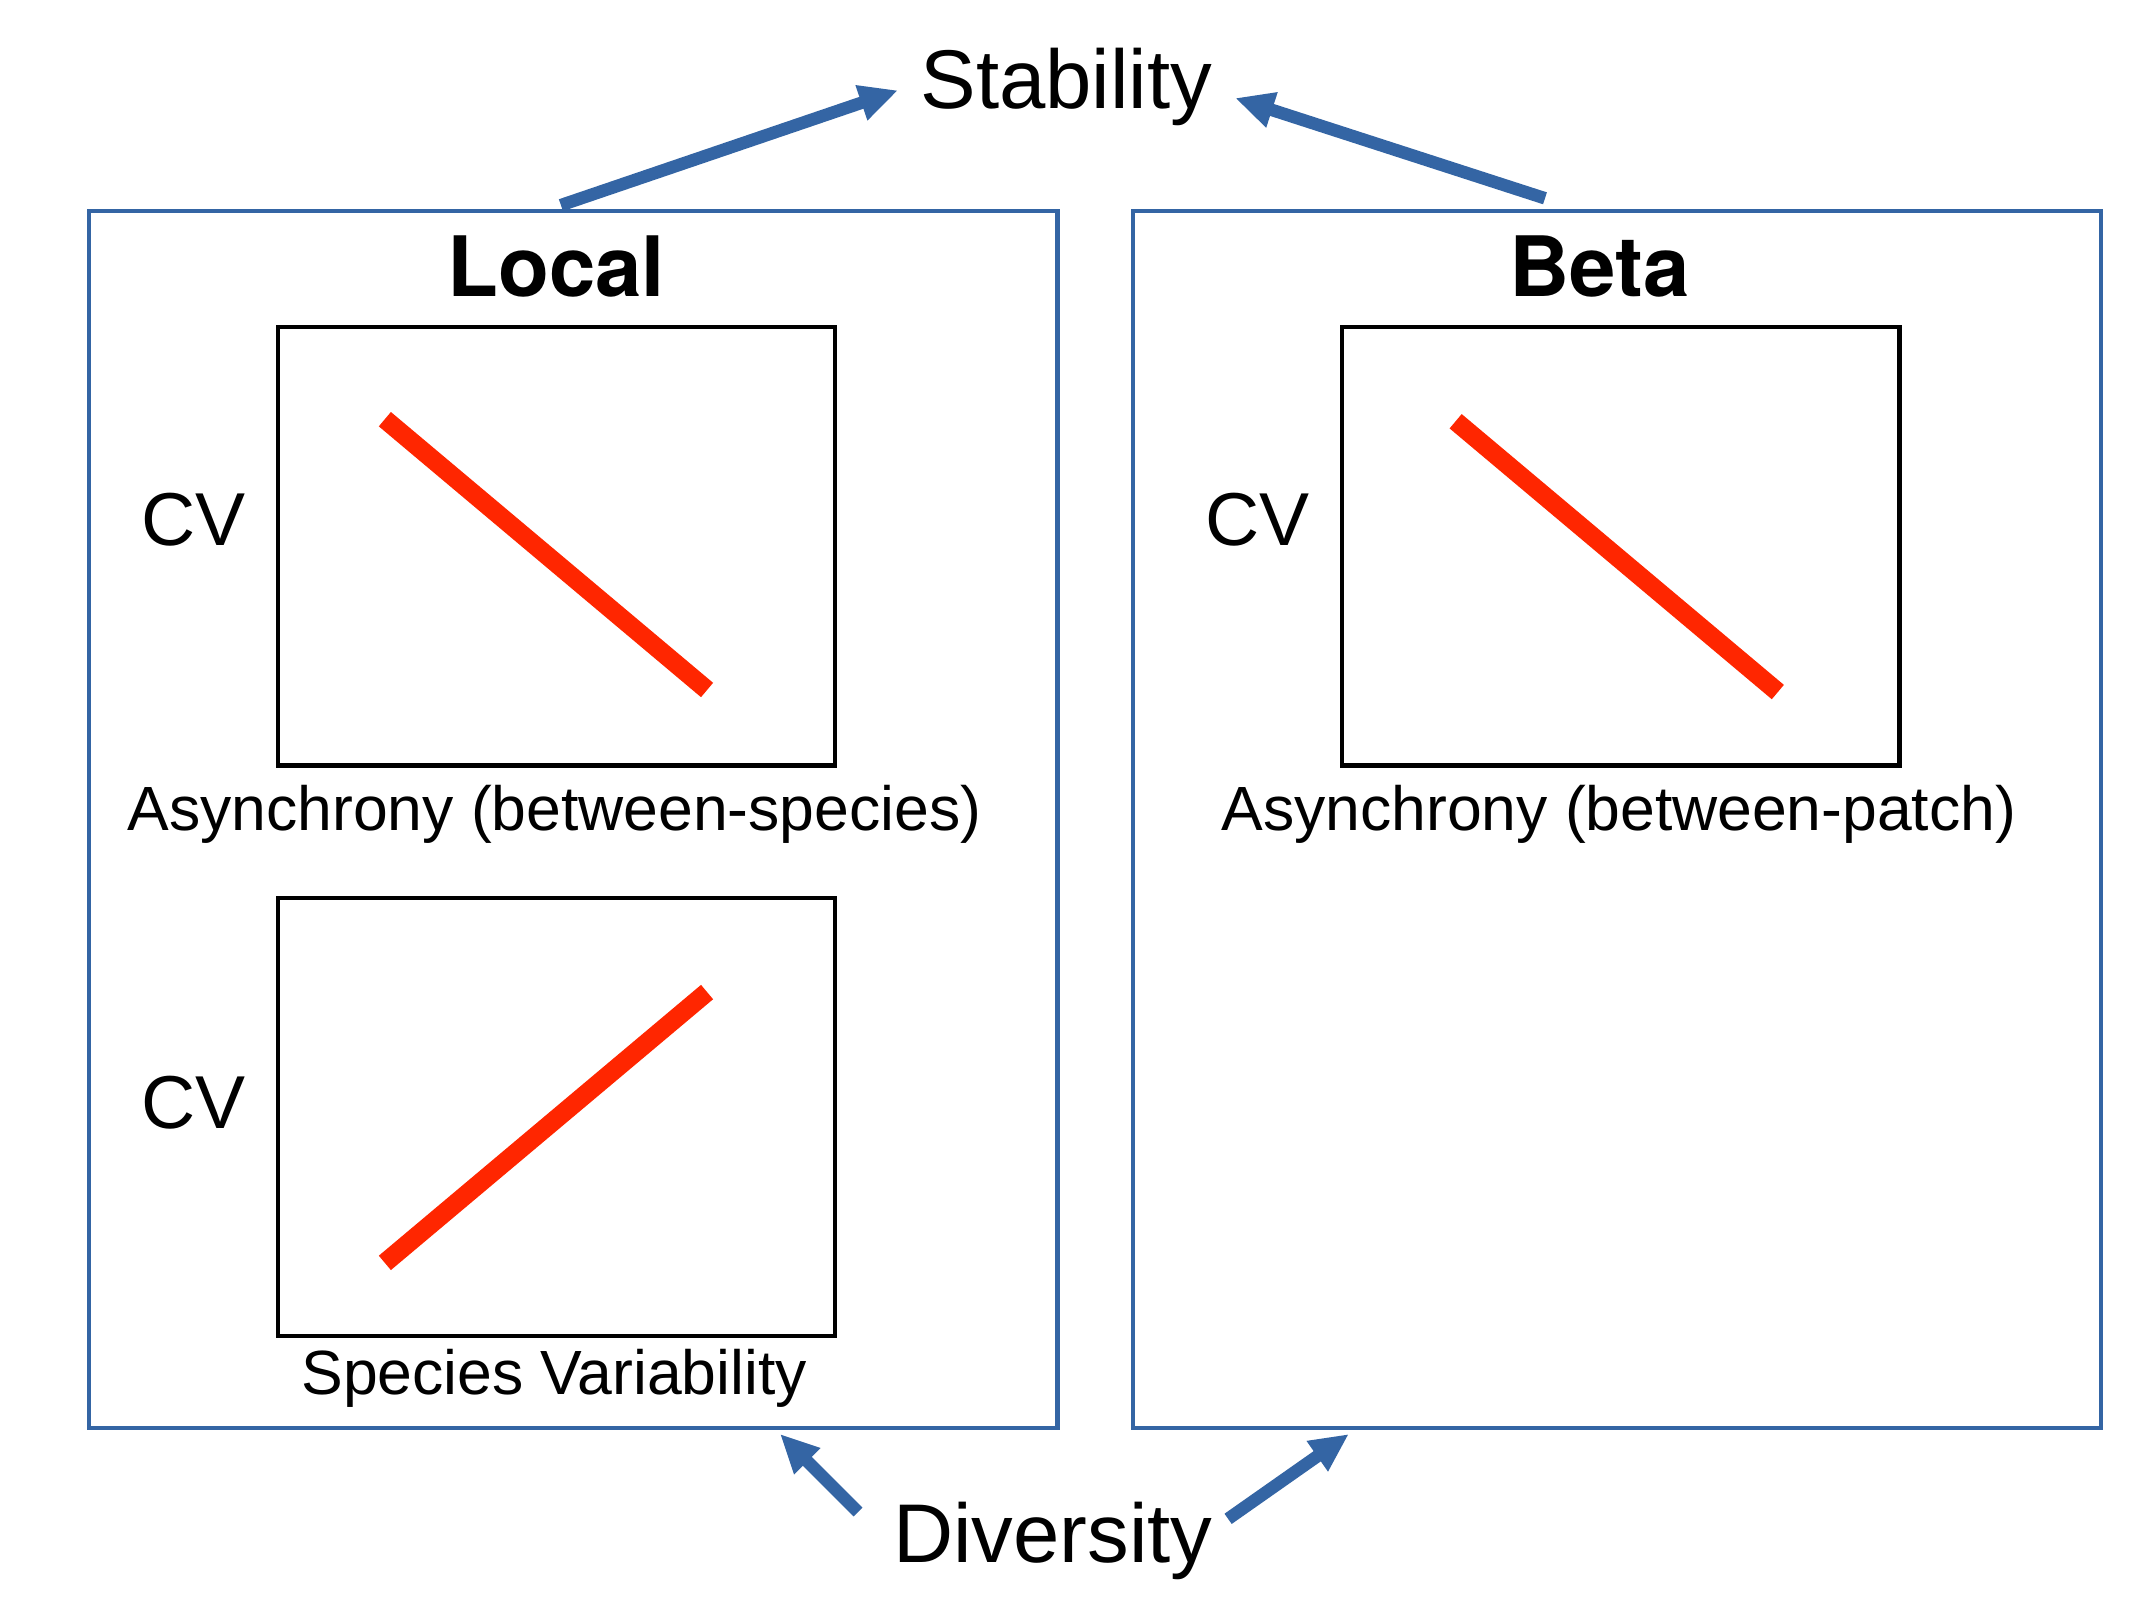

Stability

Local
Beta
C
C

CV
Asynchrony (between-species)

CV
Asynchrony (between-patch)

CV
Species Variability

Diversity